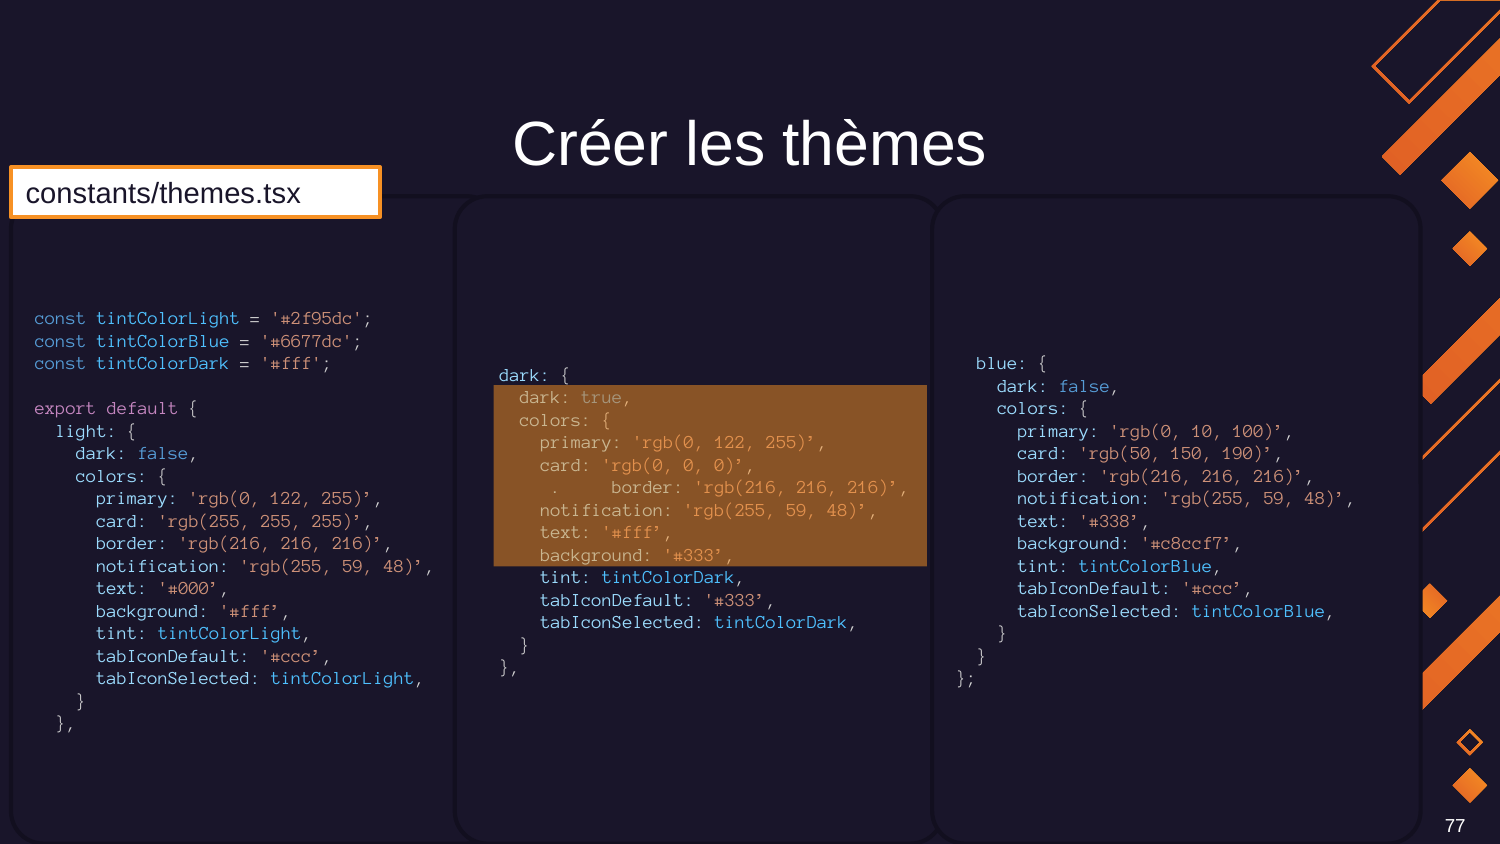

# Créer les thèmes
constants/themes.tsx
const tintColorLight = '#2f95dc';
const tintColorBlue = '#6677dc';
const tintColorDark = '#fff';
export default {
  light: {
    dark: false,
    colors: {
      primary: 'rgb(0, 122, 255)’,
      card: 'rgb(255, 255, 255)’,
      border: 'rgb(216, 216, 216)’,
      notification: 'rgb(255, 59, 48)’,
      text: '#000’,
      background: '#fff’,
      tint: tintColorLight,
      tabIconDefault: '#ccc’,
      tabIconSelected: tintColorLight,
    }
  },
  dark: {
    dark: true,
    colors: {
      primary: 'rgb(0, 122, 255)’,
      card: 'rgb(0, 0, 0)’,                       .     border: 'rgb(216, 216, 216)’,
      notification: 'rgb(255, 59, 48)’,
      text: '#fff’,
      background: '#333’,
      tint: tintColorDark,
      tabIconDefault: '#333’,
      tabIconSelected: tintColorDark,
    }
  },
  blue: {
    dark: false,
    colors: {
      primary: 'rgb(0, 10, 100)’,
      card: 'rgb(50, 150, 190)’,
      border: 'rgb(216, 216, 216)’,
      notification: 'rgb(255, 59, 48)’,
      text: '#338’,
      background: '#c8ccf7’,
      tint: tintColorBlue,
      tabIconDefault: '#ccc’,
      tabIconSelected: tintColorBlue,
    }
  }
};